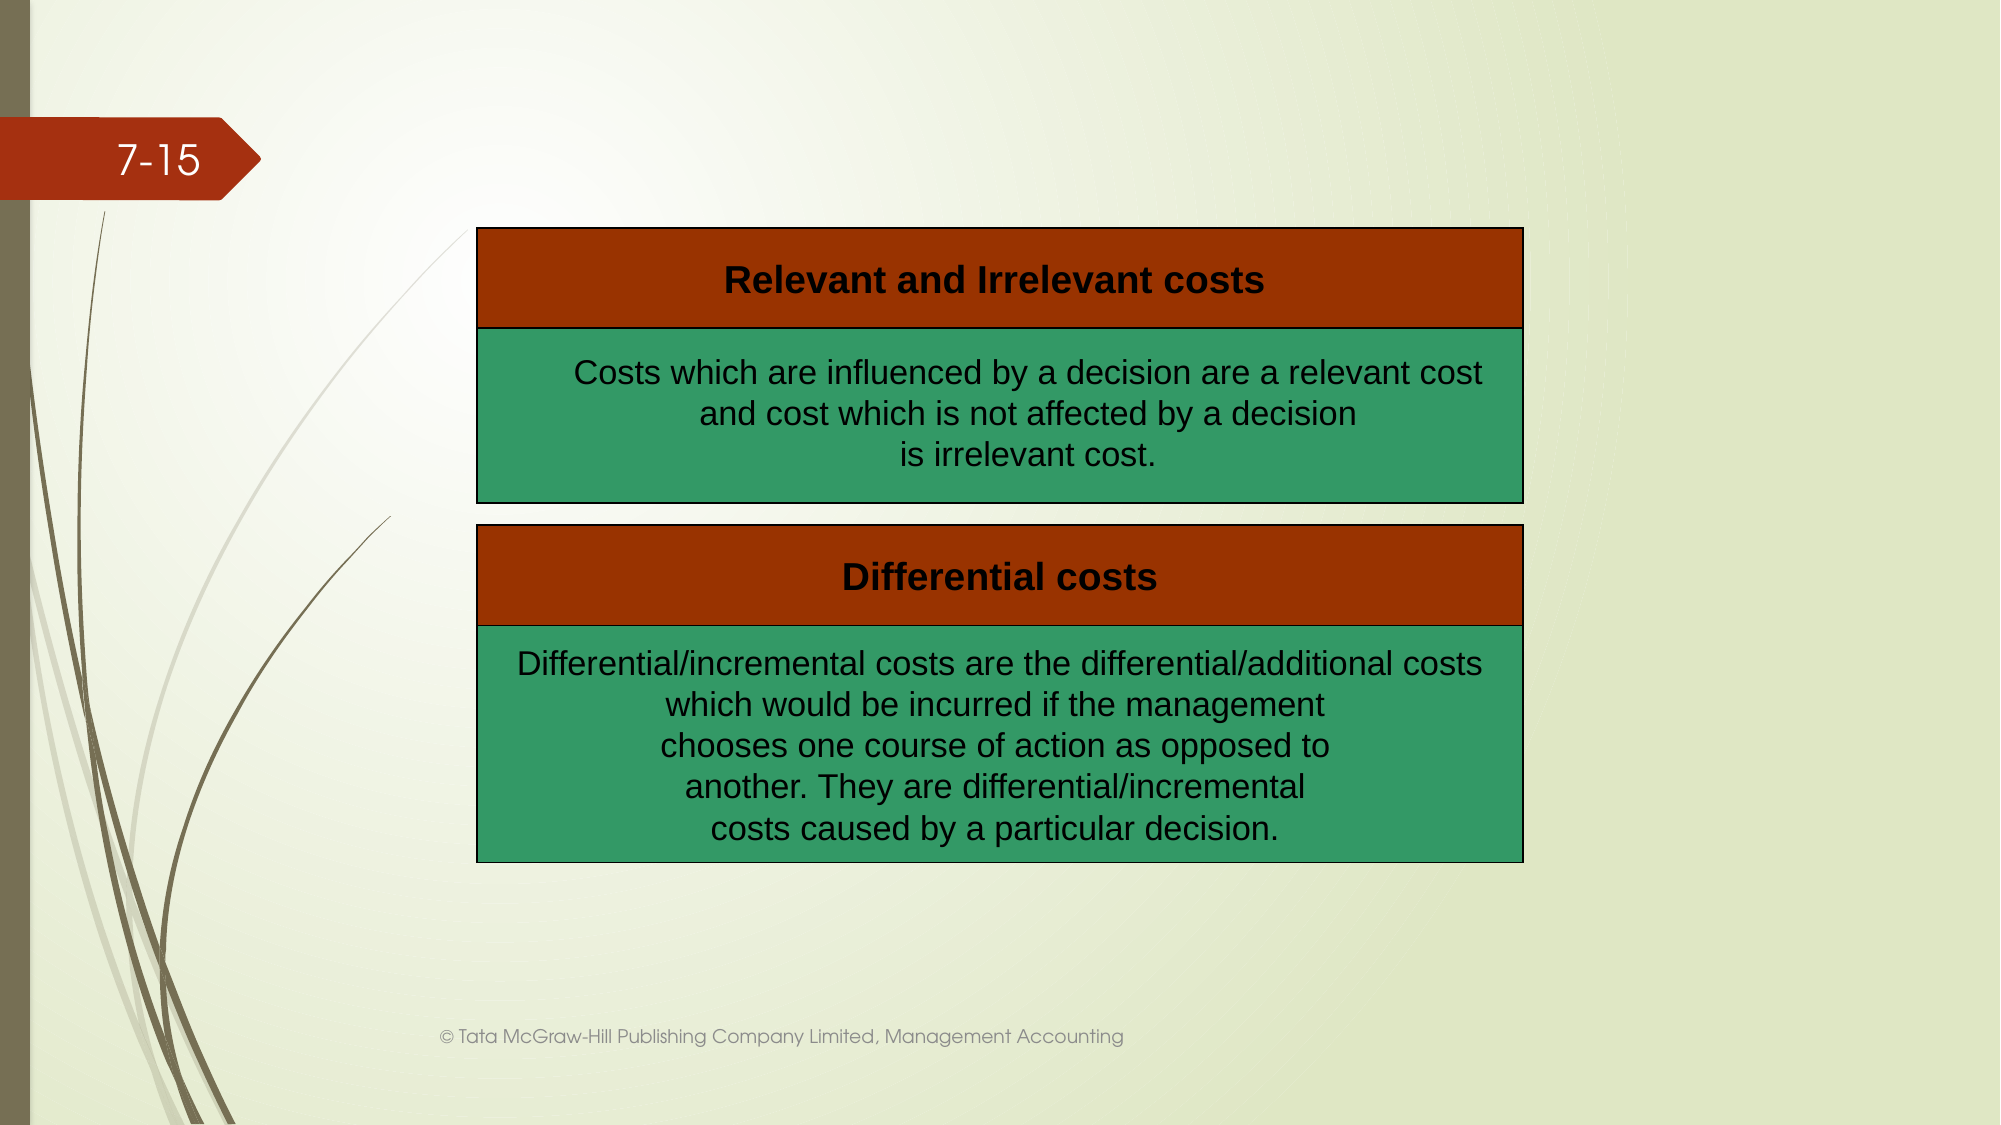

Relevant and Irrelevant costs
	Costs which are influenced by a decision are a relevant cost and cost which is not affected by a decision
 is irrelevant cost.
Differential costs
Differential/incremental costs are the differential/additional costs which would be incurred if the management
chooses one course of action as opposed to
another. They are differential/incremental
costs caused by a particular decision.
© Tata McGraw-Hill Publishing Company Limited, Management Accounting
7-15